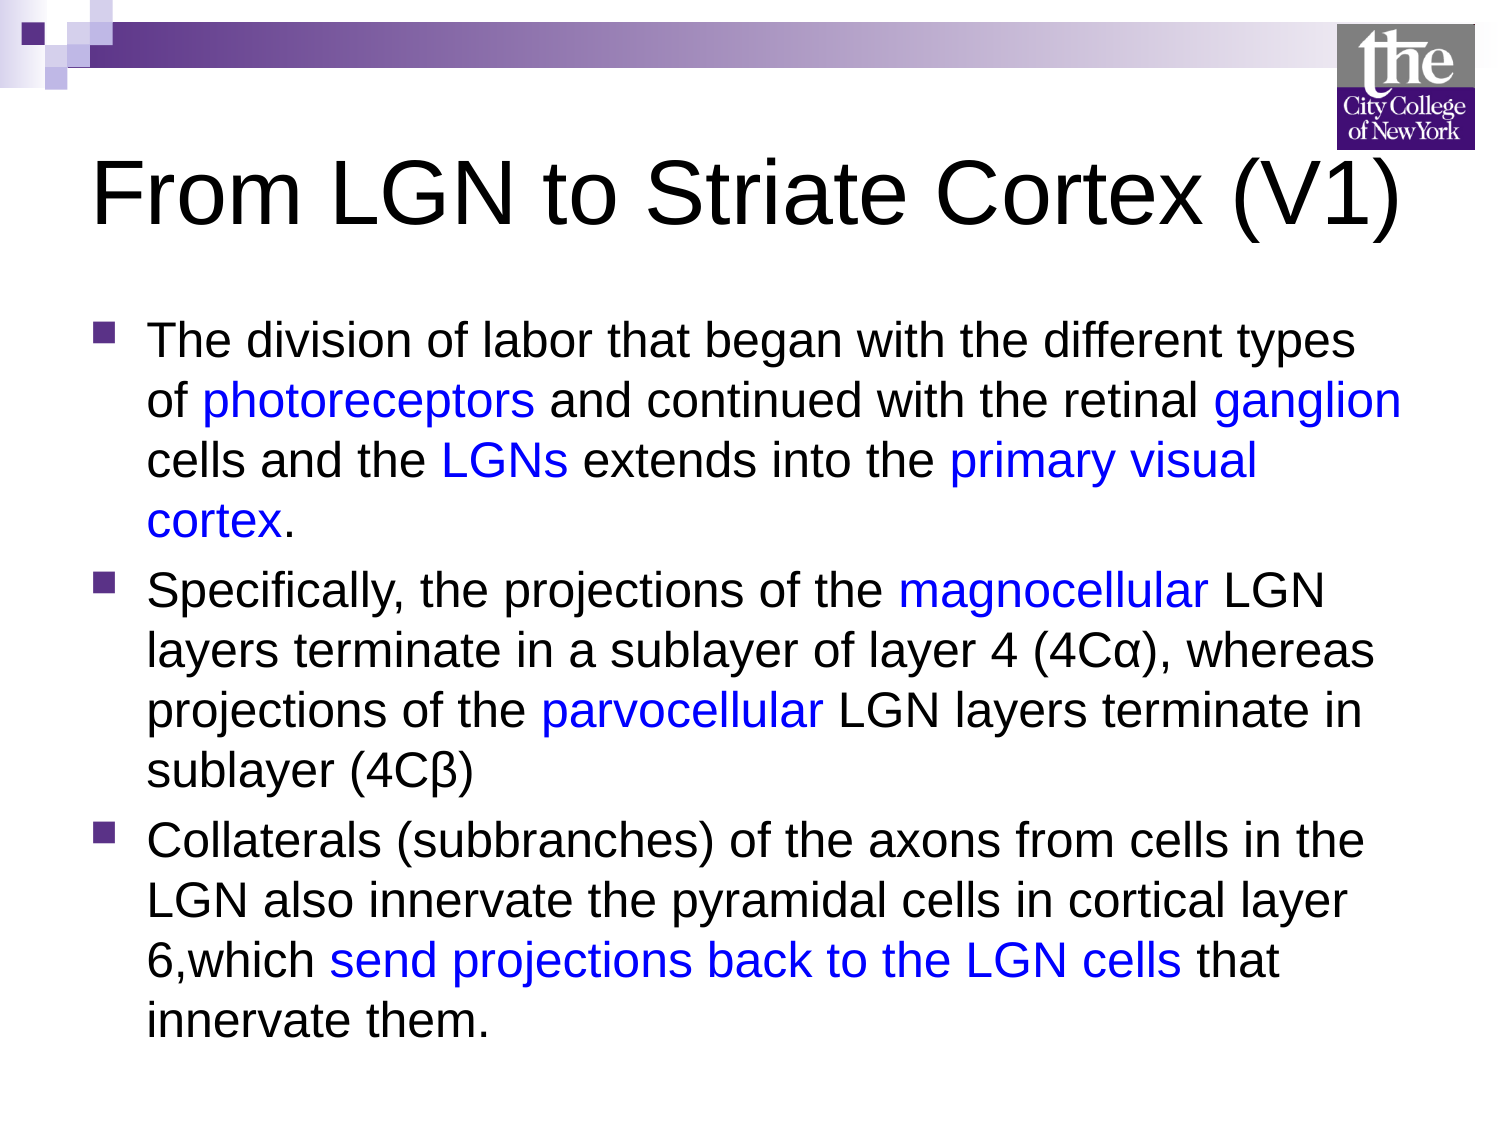

# From LGN to Striate Cortex (V1)
The division of labor that began with the different types of photoreceptors and continued with the retinal ganglion cells and the LGNs extends into the primary visual cortex.
Specifically, the projections of the magnocellular LGN layers terminate in a sublayer of layer 4 (4Cα), whereas projections of the parvocellular LGN layers terminate in sublayer (4Cβ)
Collaterals (subbranches) of the axons from cells in the LGN also innervate the pyramidal cells in cortical layer 6,which send projections back to the LGN cells that innervate them.